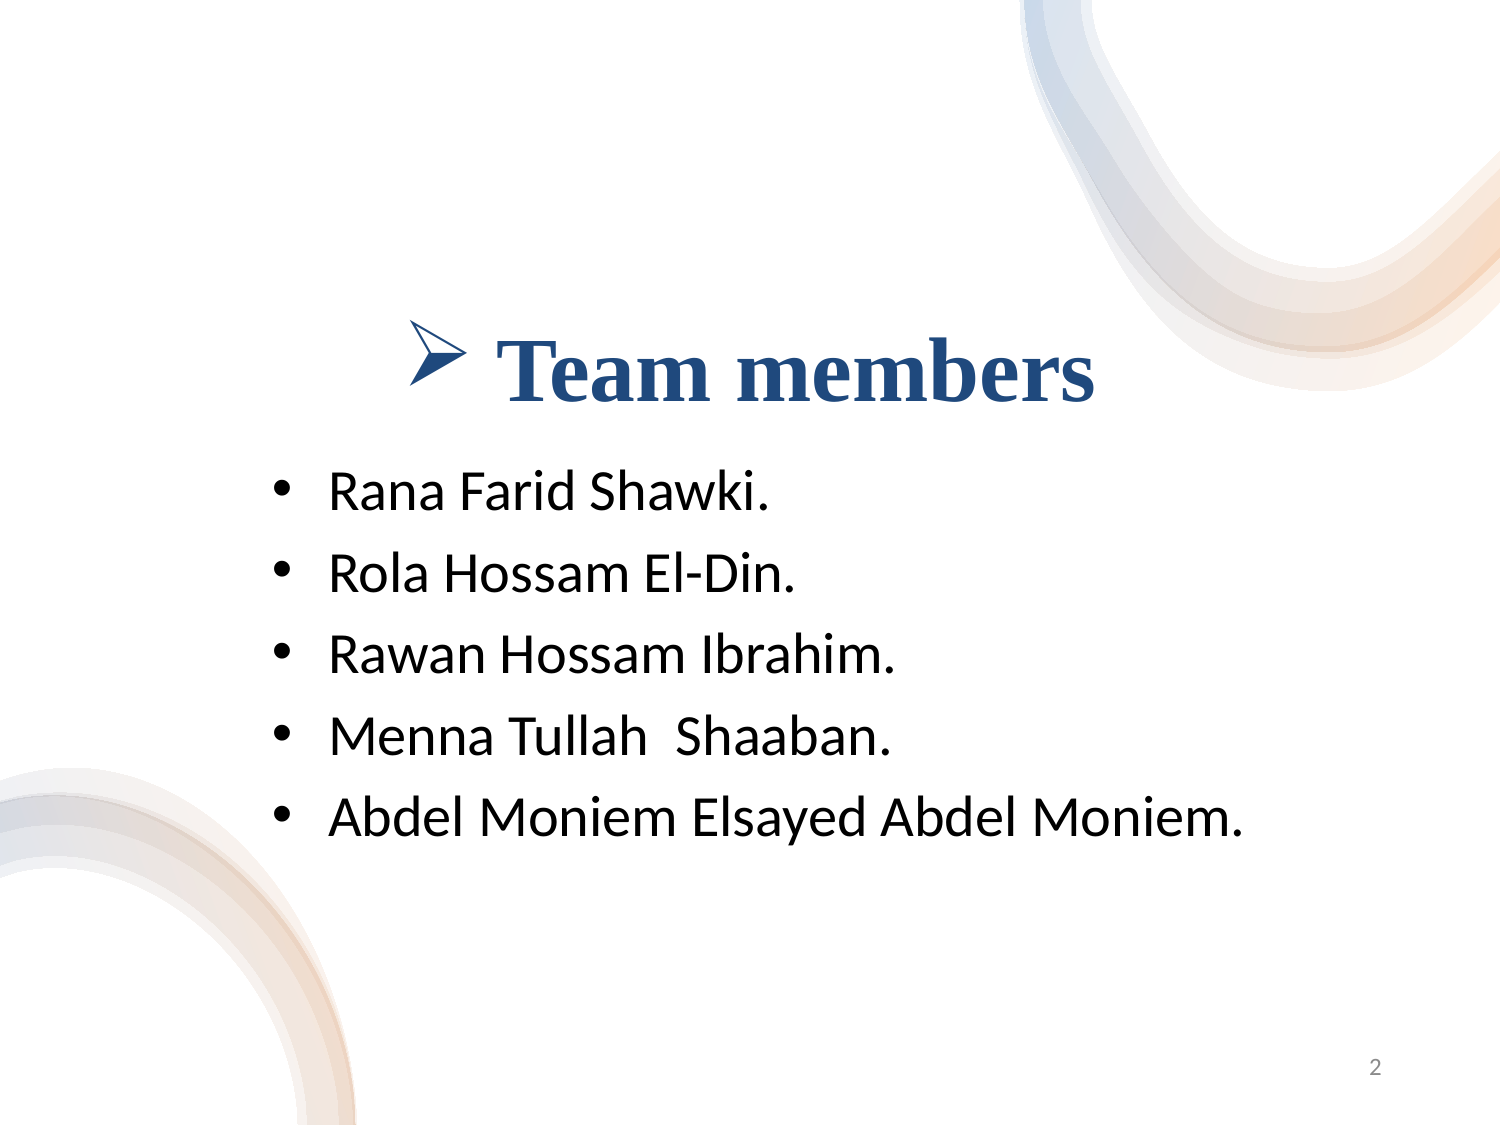

# Team members
Rana Farid Shawki.
Rola Hossam El-Din.
Rawan Hossam Ibrahim.
Menna Tullah  Shaaban.
Abdel Moniem Elsayed Abdel Moniem.

2